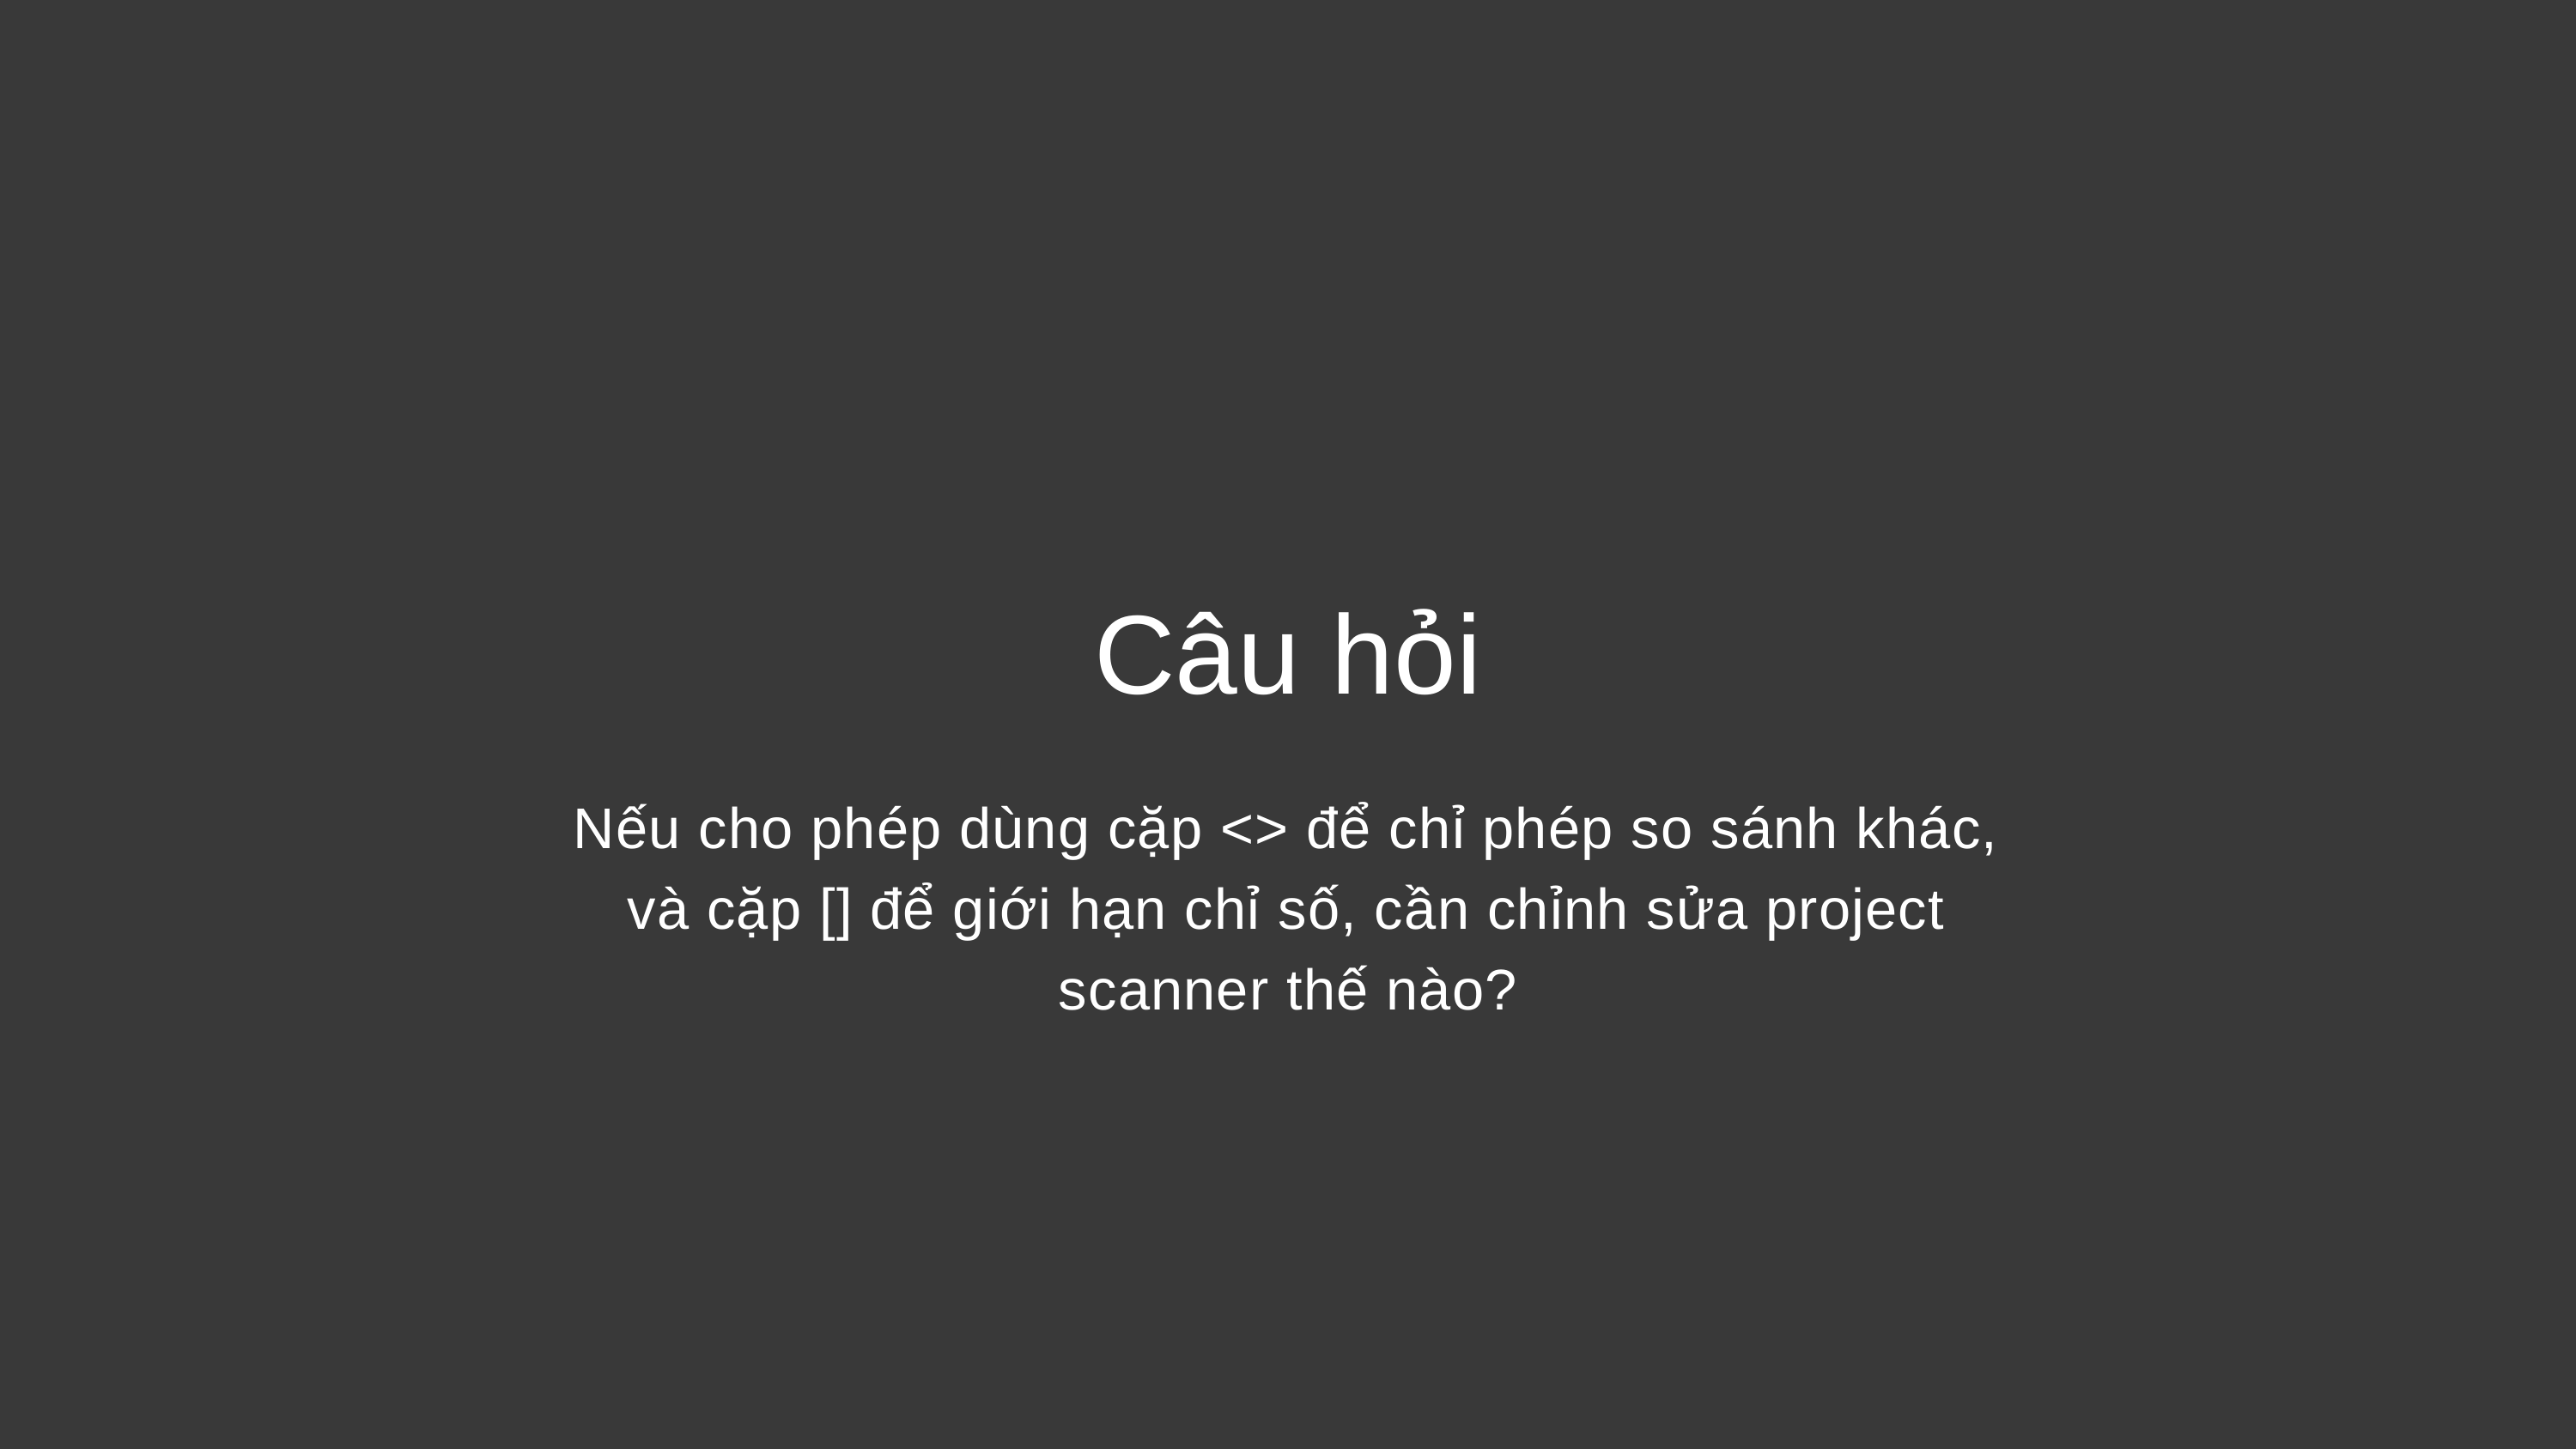

Câu hỏi
Nếu cho phép dùng cặp <> để chỉ phép so sánh khác, và cặp [] để giới hạn chỉ số, cần chỉnh sửa project scanner thế nào?